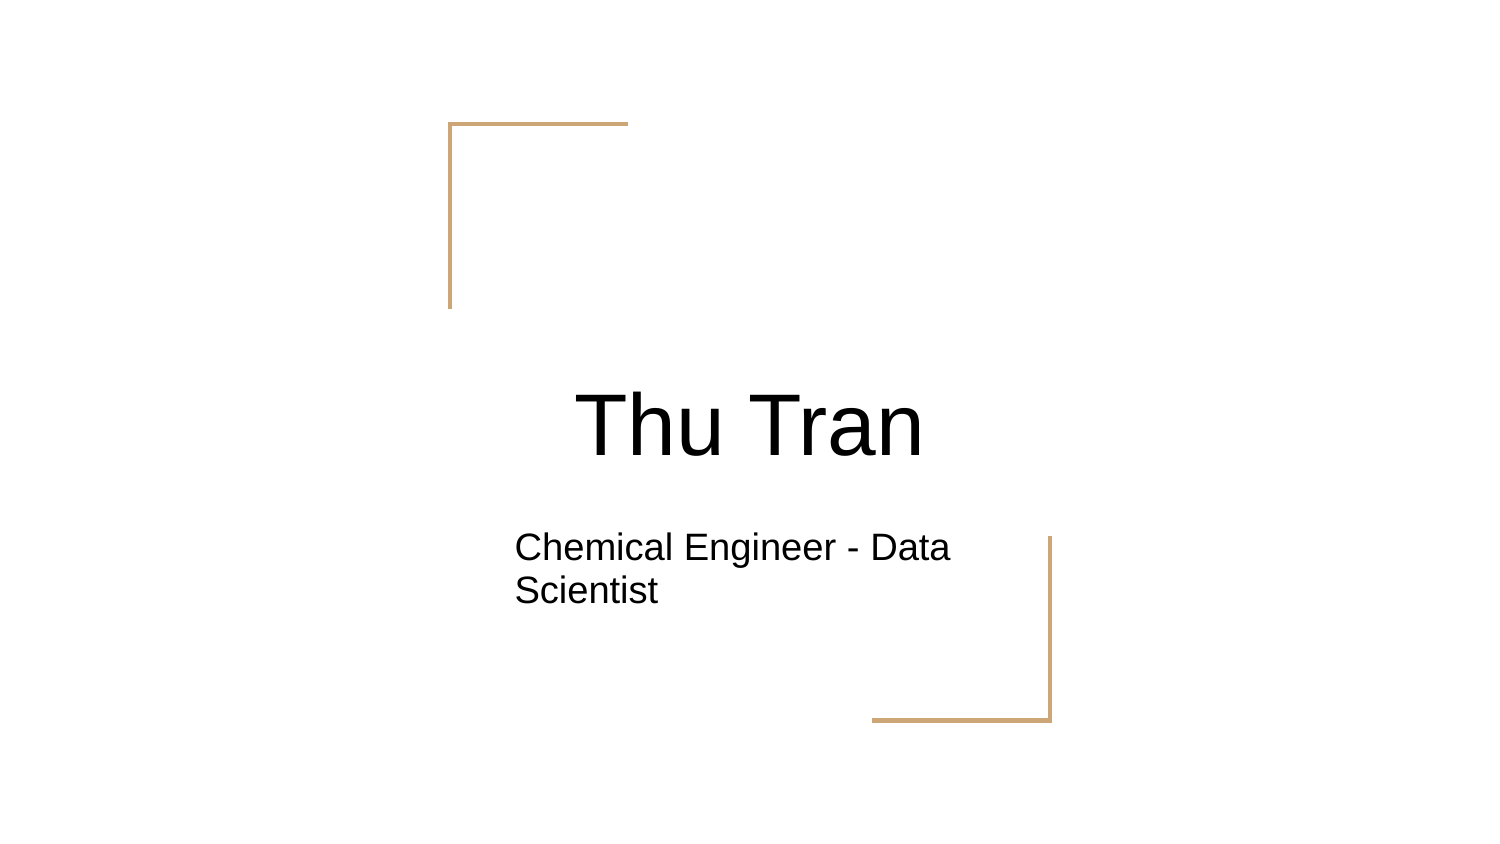

# Thu Tran
Chemical Engineer - Data Scientist